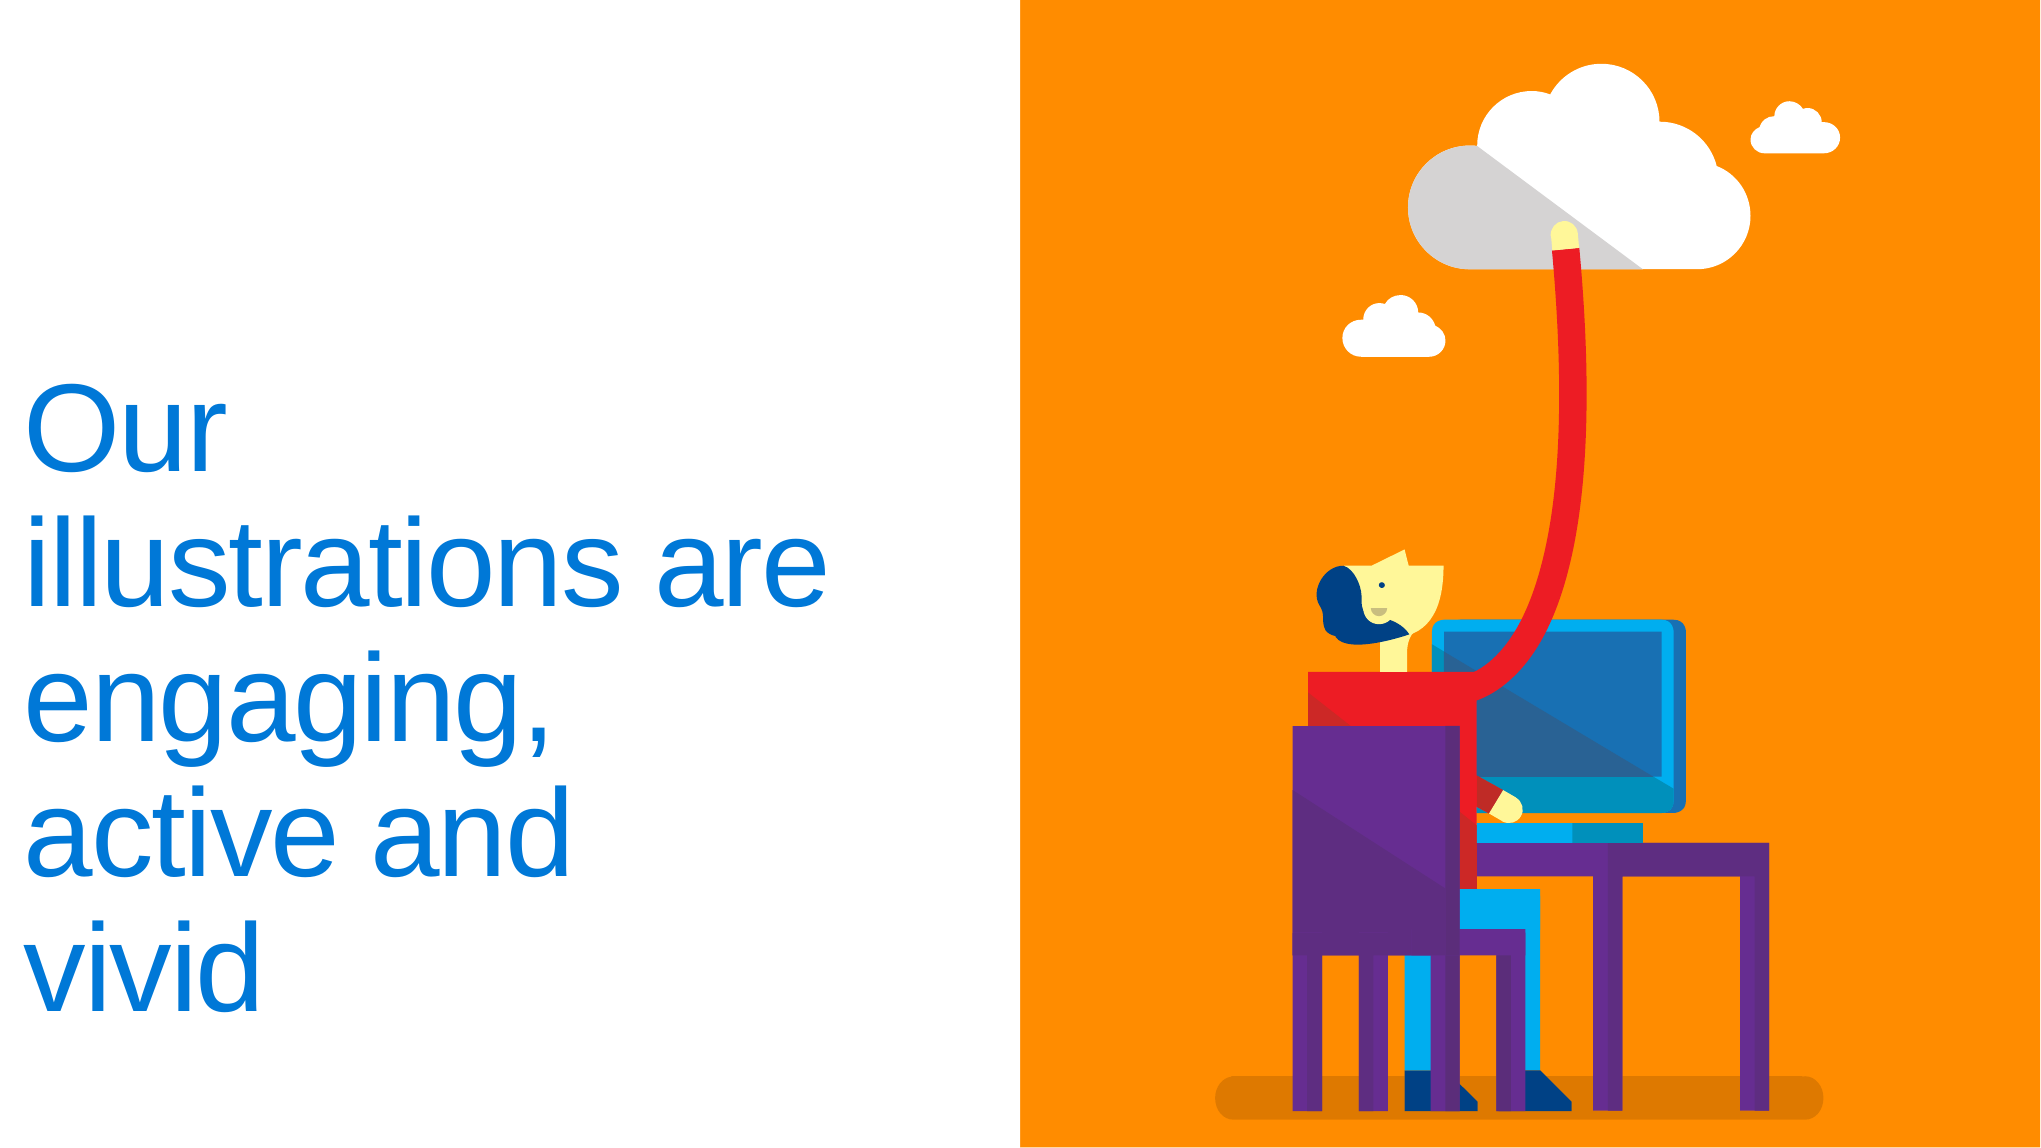

Our illustrations are engaging, active and vivid